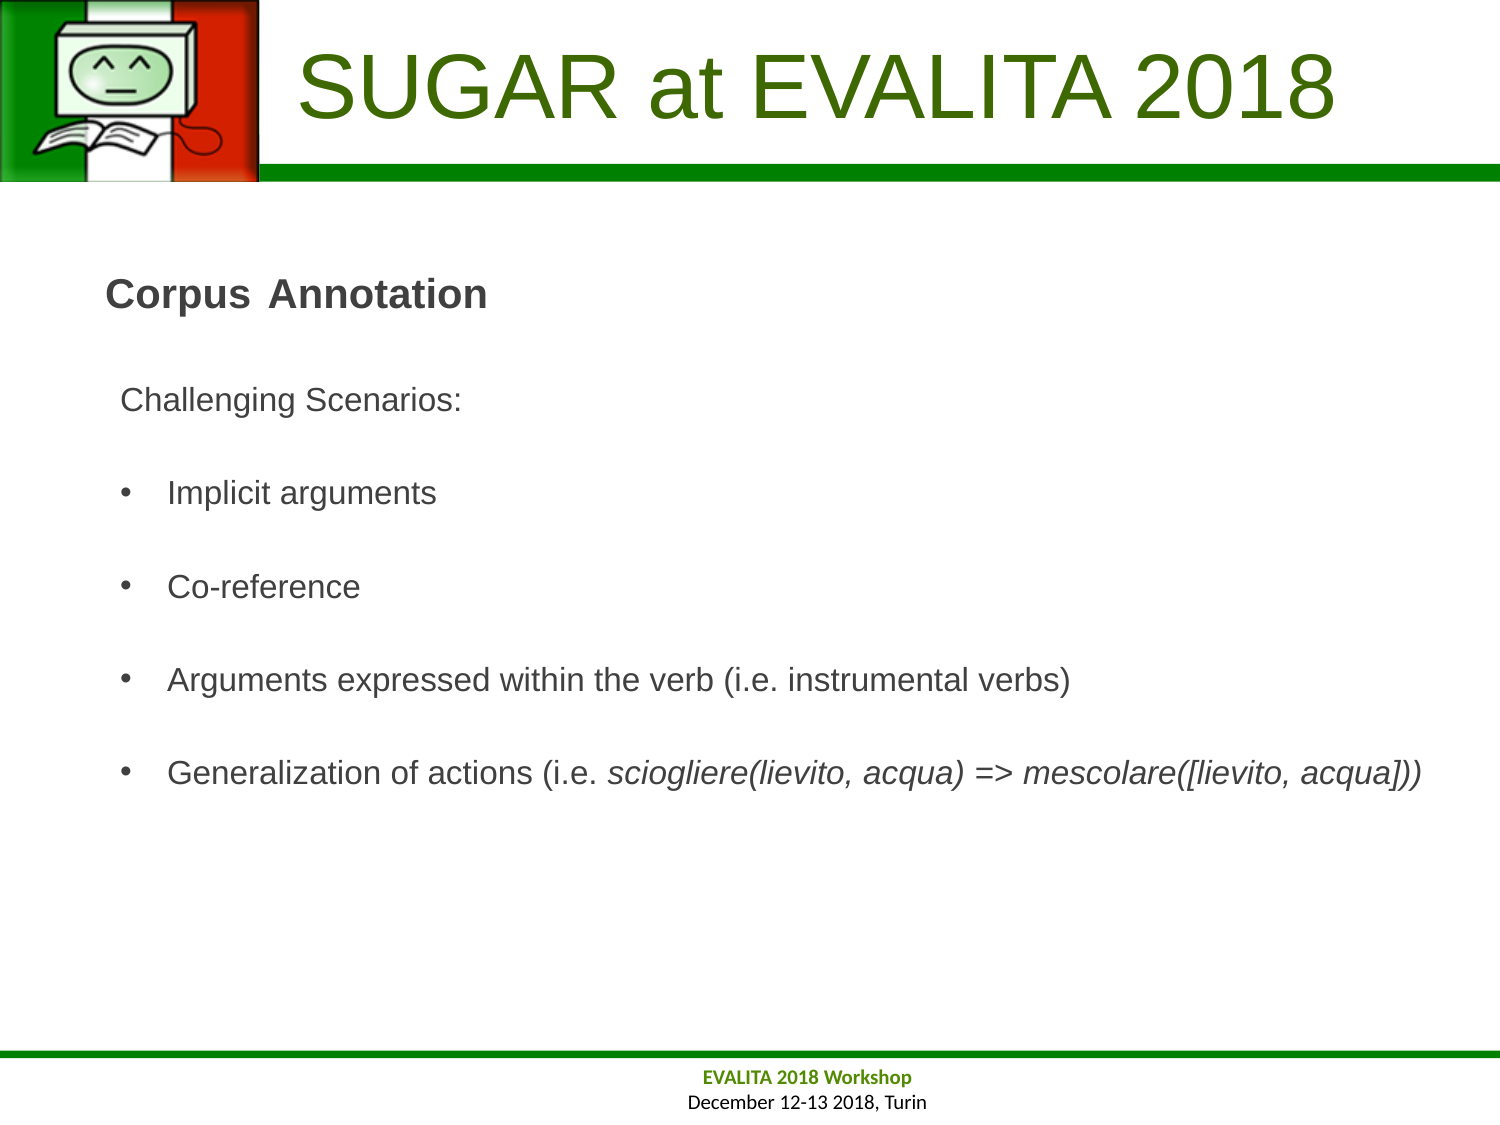

# SUGAR at EVALITA 2018
Corpus Annotation
Challenging Scenarios:

Implicit arguments

Co-reference

Arguments expressed within the verb (i.e. instrumental verbs)

Generalization of actions (i.e. sciogliere(lievito, acqua) => mescolare([lievito, acqua]))